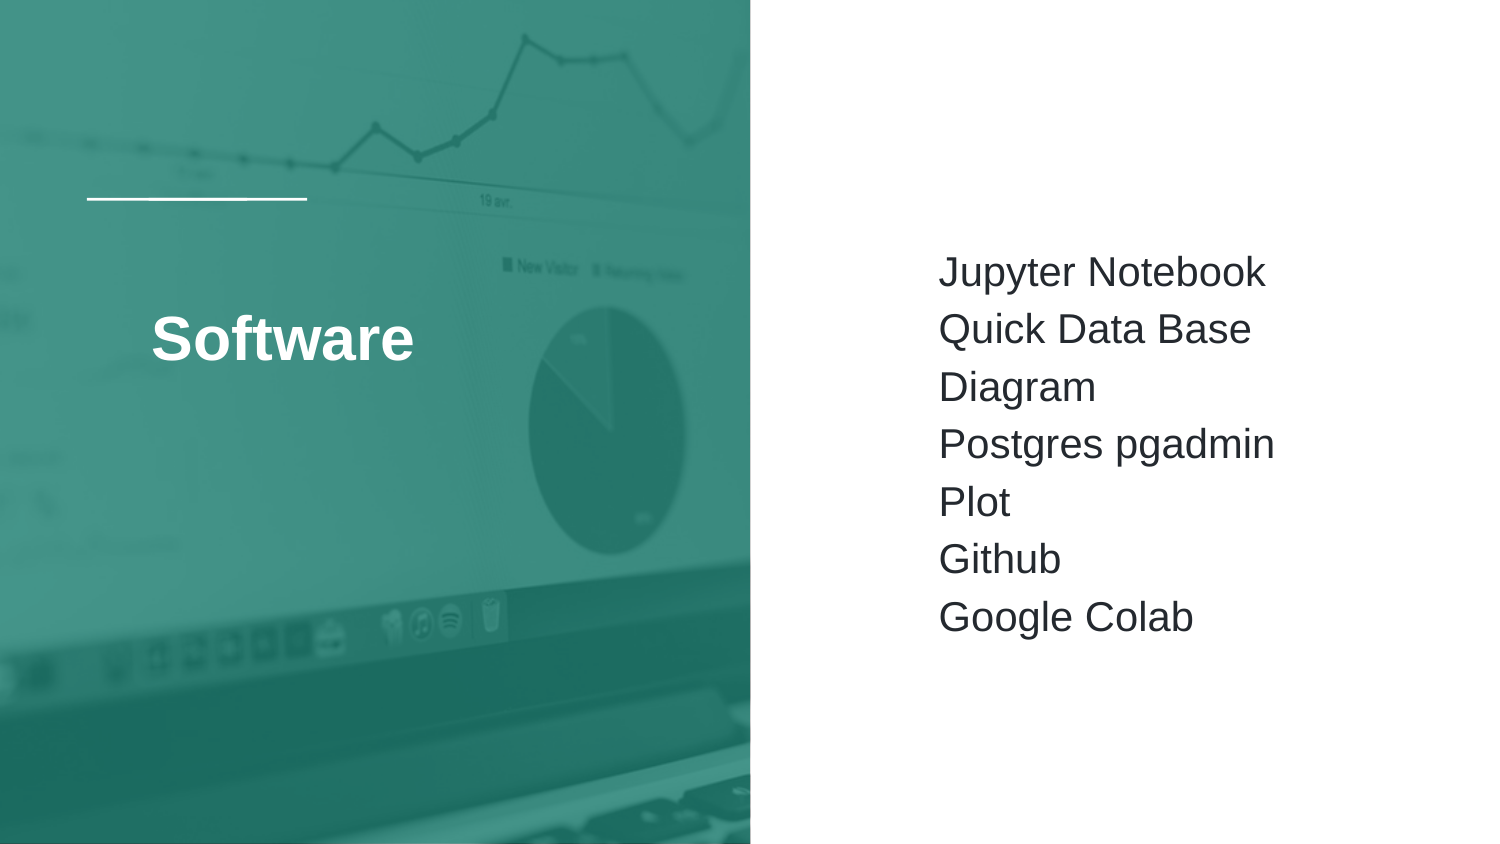

Jupyter Notebook
Quick Data Base Diagram
Postgres pgadmin
Plot
Github
Google Colab
# Software